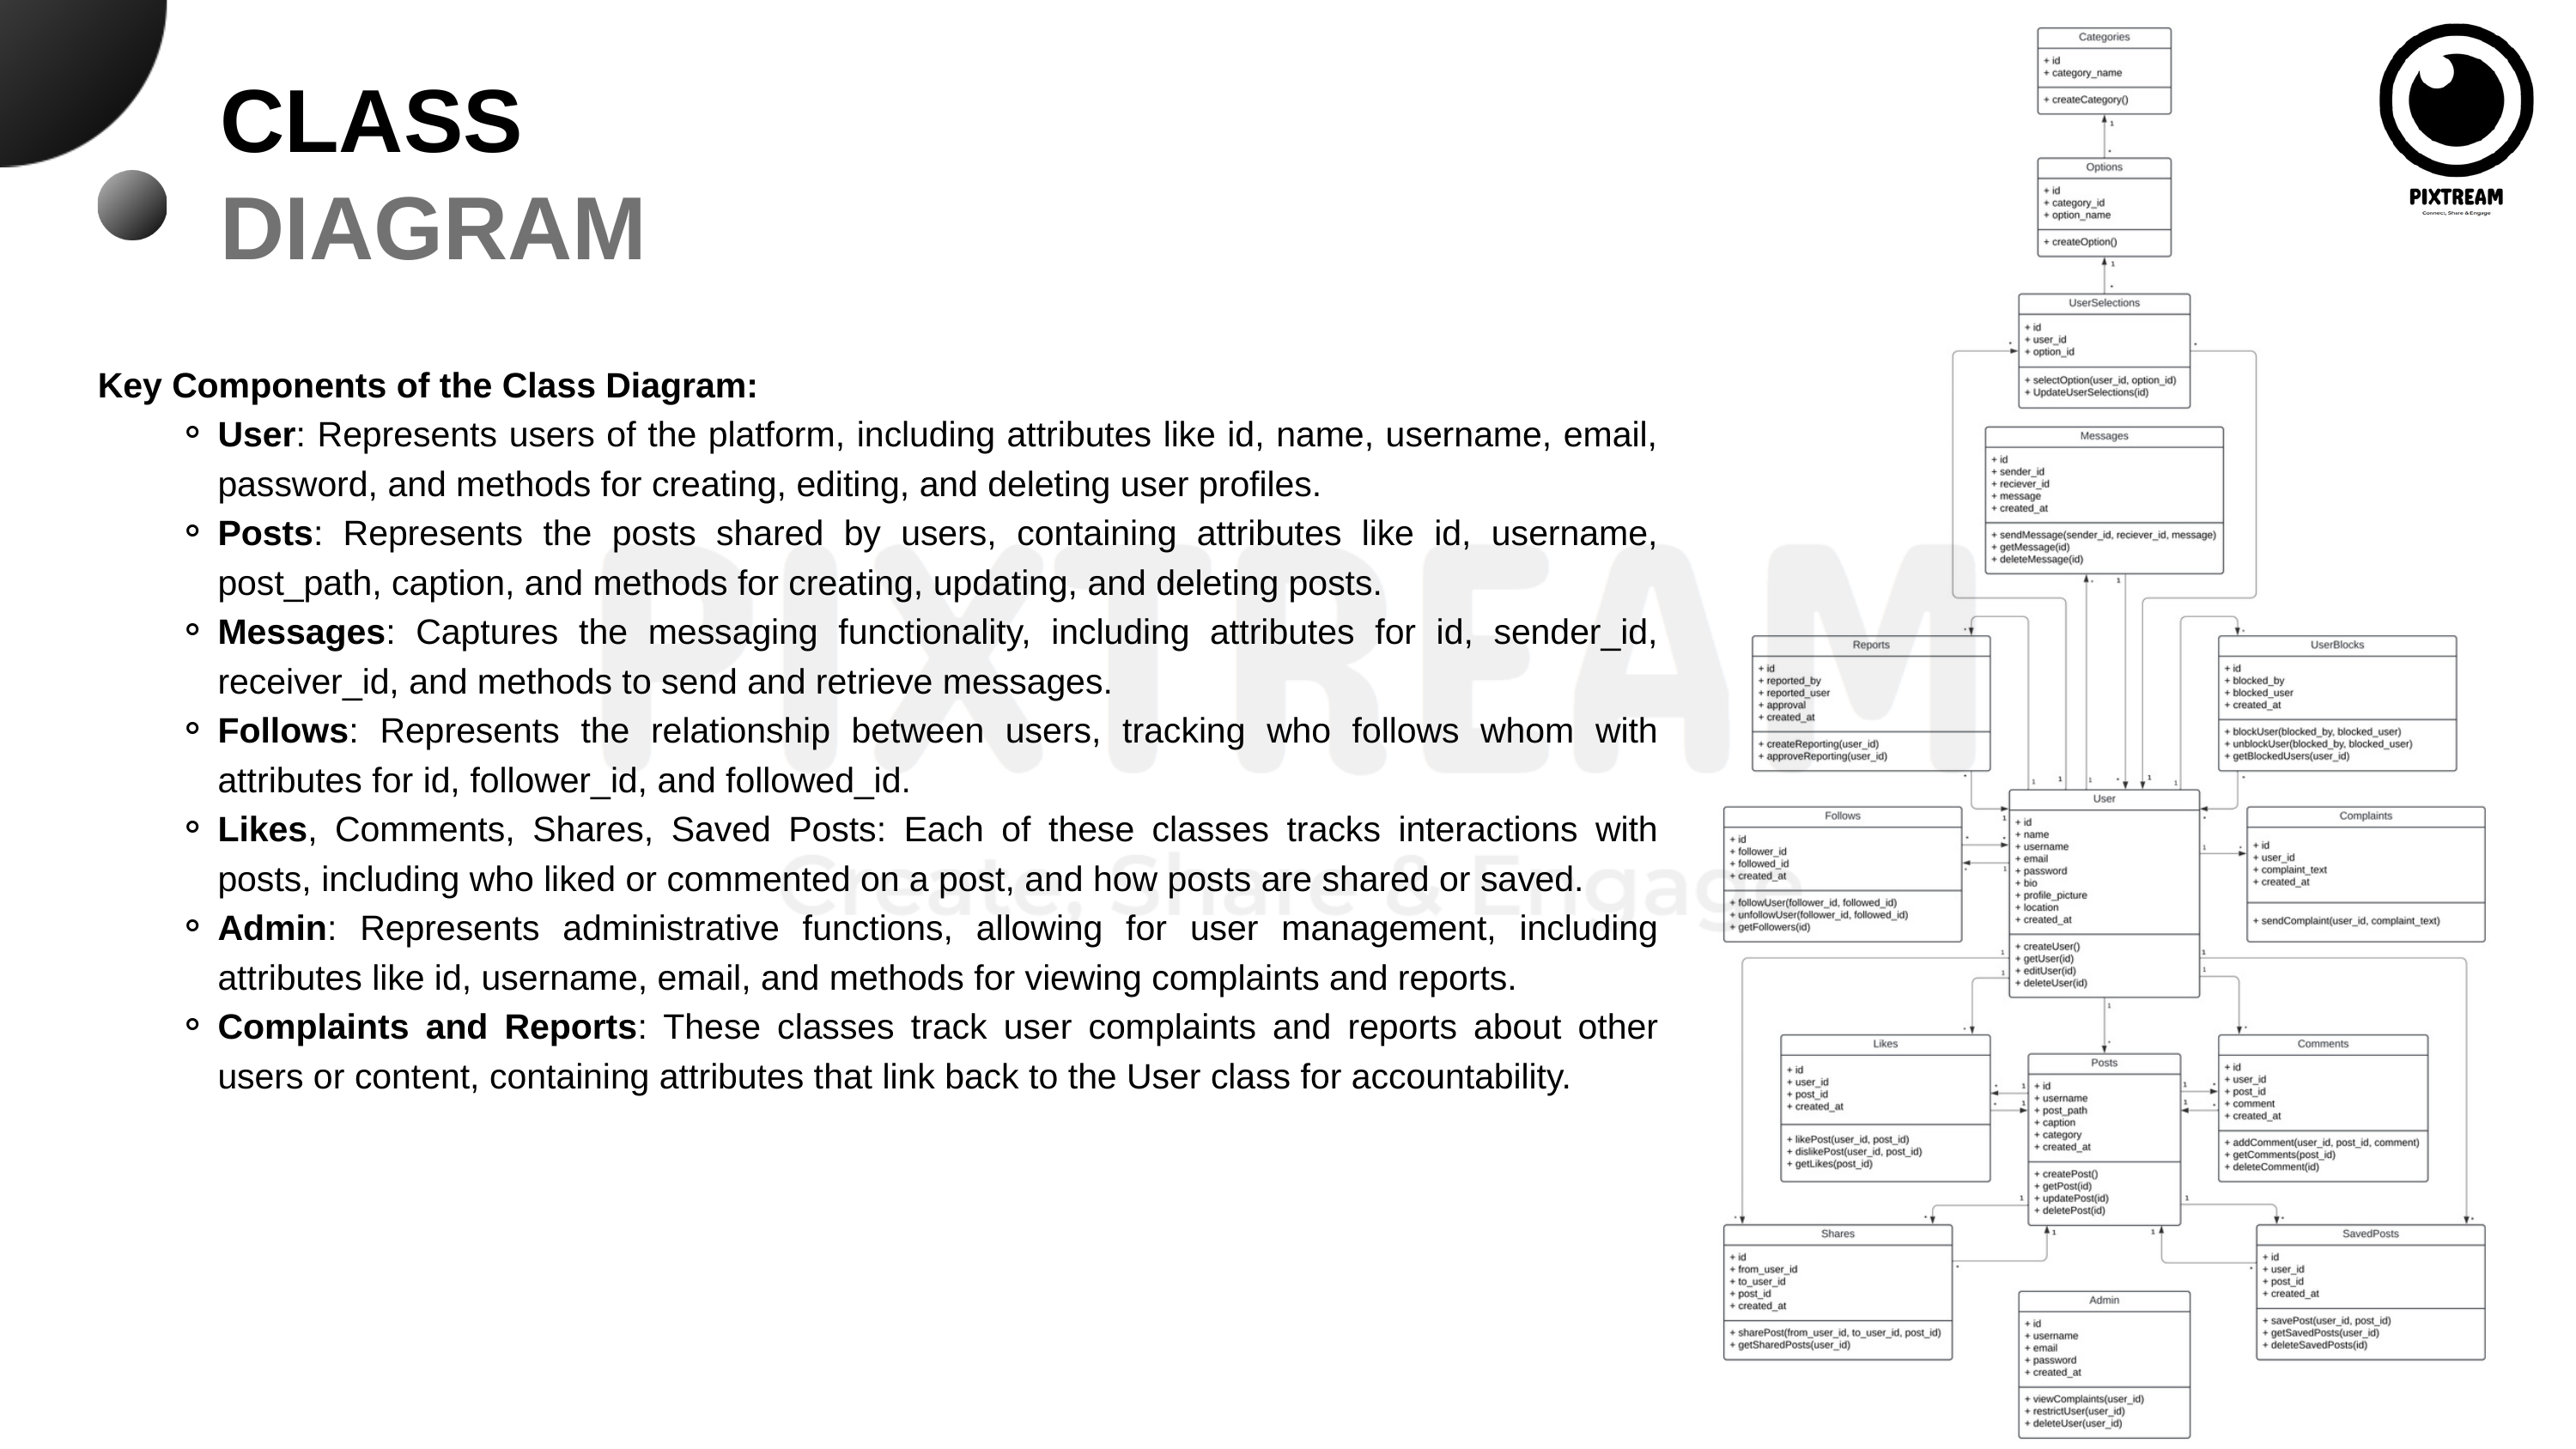

CLASS
DIAGRAM

Key Components of the Class Diagram:
User: Represents users of the platform, including attributes like id, name, username, email, password, and methods for creating, editing, and deleting user profiles.
Posts: Represents the posts shared by users, containing attributes like id, username, post_path, caption, and methods for creating, updating, and deleting posts.
Messages: Captures the messaging functionality, including attributes for id, sender_id, receiver_id, and methods to send and retrieve messages.
Follows: Represents the relationship between users, tracking who follows whom with attributes for id, follower_id, and followed_id.
Likes, Comments, Shares, Saved Posts: Each of these classes tracks interactions with posts, including who liked or commented on a post, and how posts are shared or saved.
Admin: Represents administrative functions, allowing for user management, including attributes like id, username, email, and methods for viewing complaints and reports.
Complaints and Reports: These classes track user complaints and reports about other users or content, containing attributes that link back to the User class for accountability.